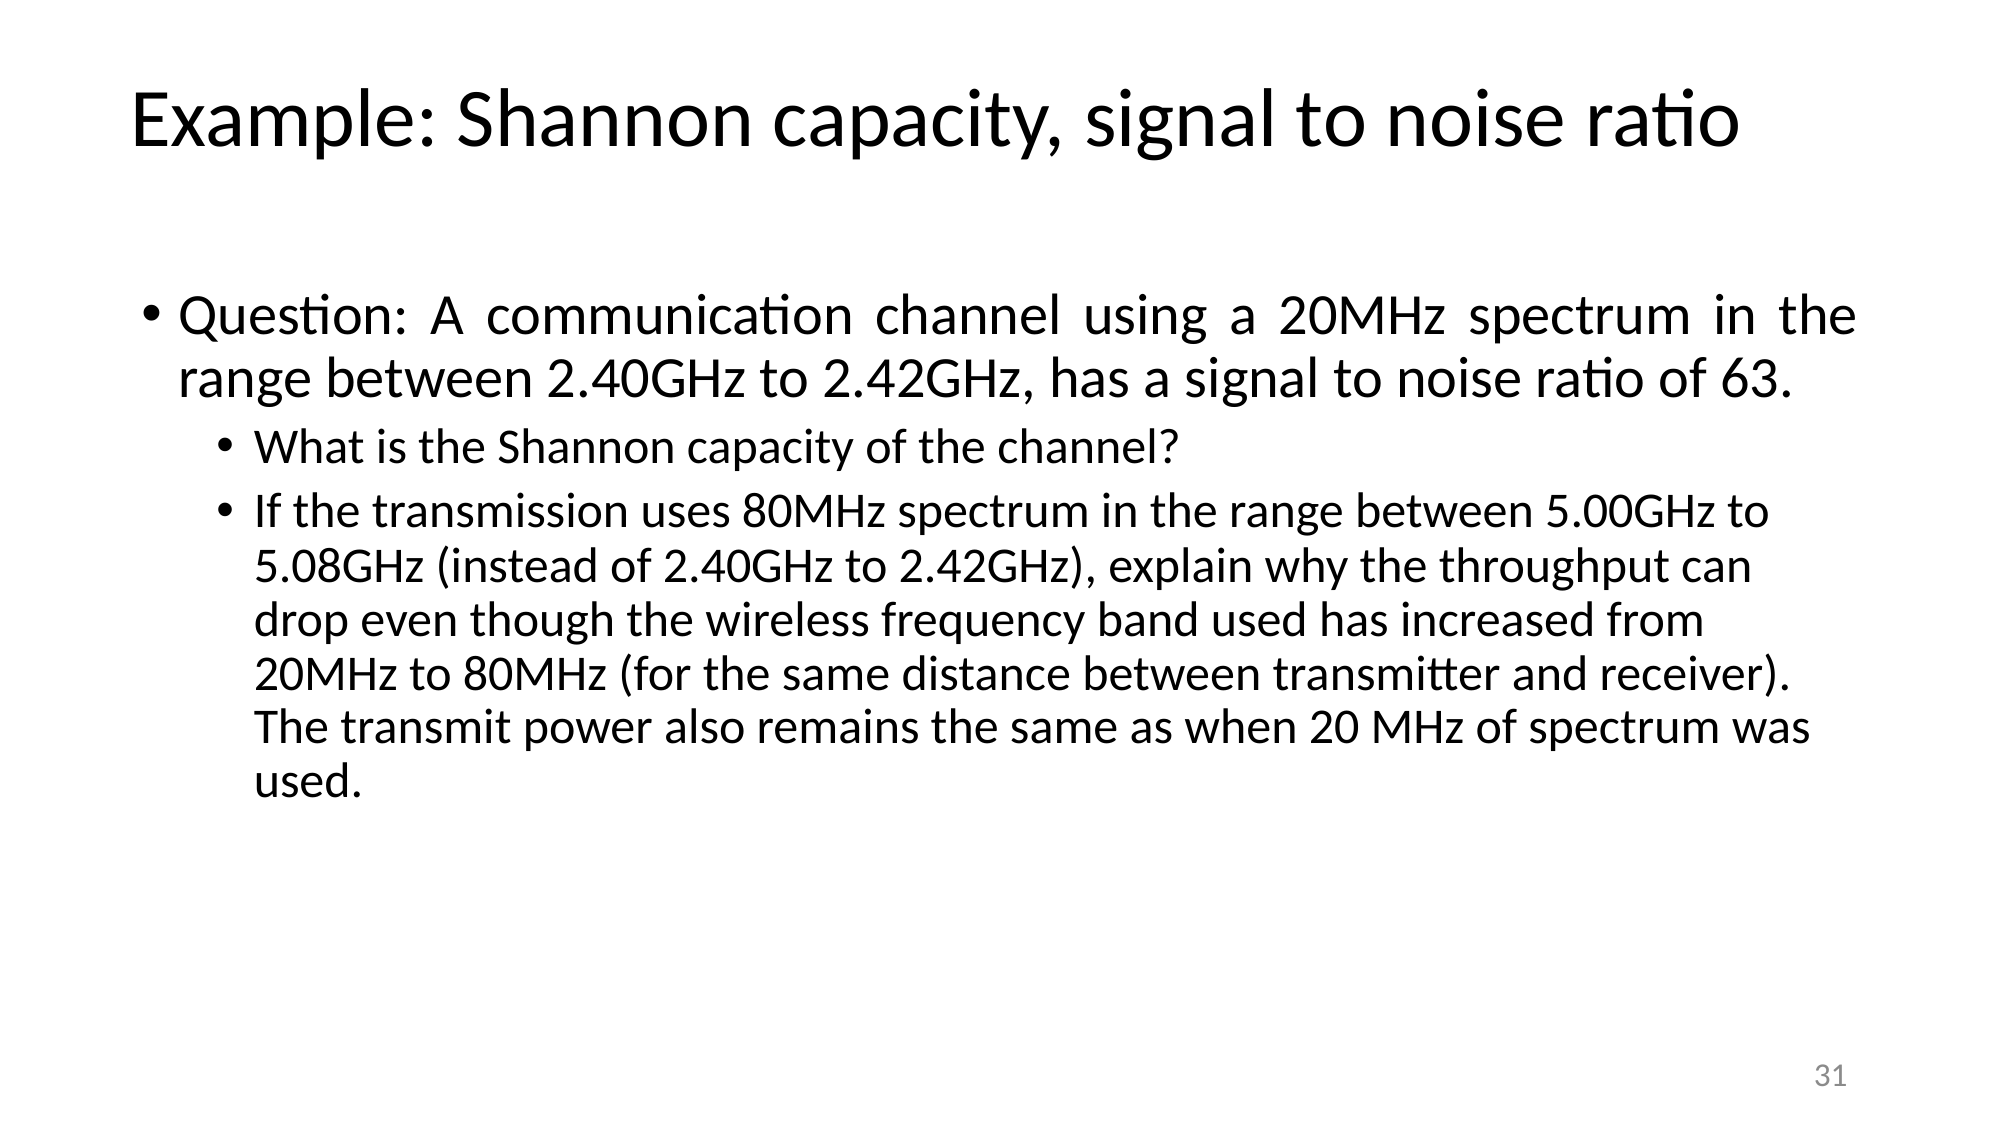

Example: Shannon capacity, signal to noise ratio
Question: A communication channel using a 20MHz spectrum in the range between 2.40GHz to 2.42GHz, has a signal to noise ratio of 63.
What is the Shannon capacity of the channel?
If the transmission uses 80MHz spectrum in the range between 5.00GHz to 5.08GHz (instead of 2.40GHz to 2.42GHz), explain why the throughput can drop even though the wireless frequency band used has increased from 20MHz to 80MHz (for the same distance between transmitter and receiver). The transmit power also remains the same as when 20 MHz of spectrum was used.

31